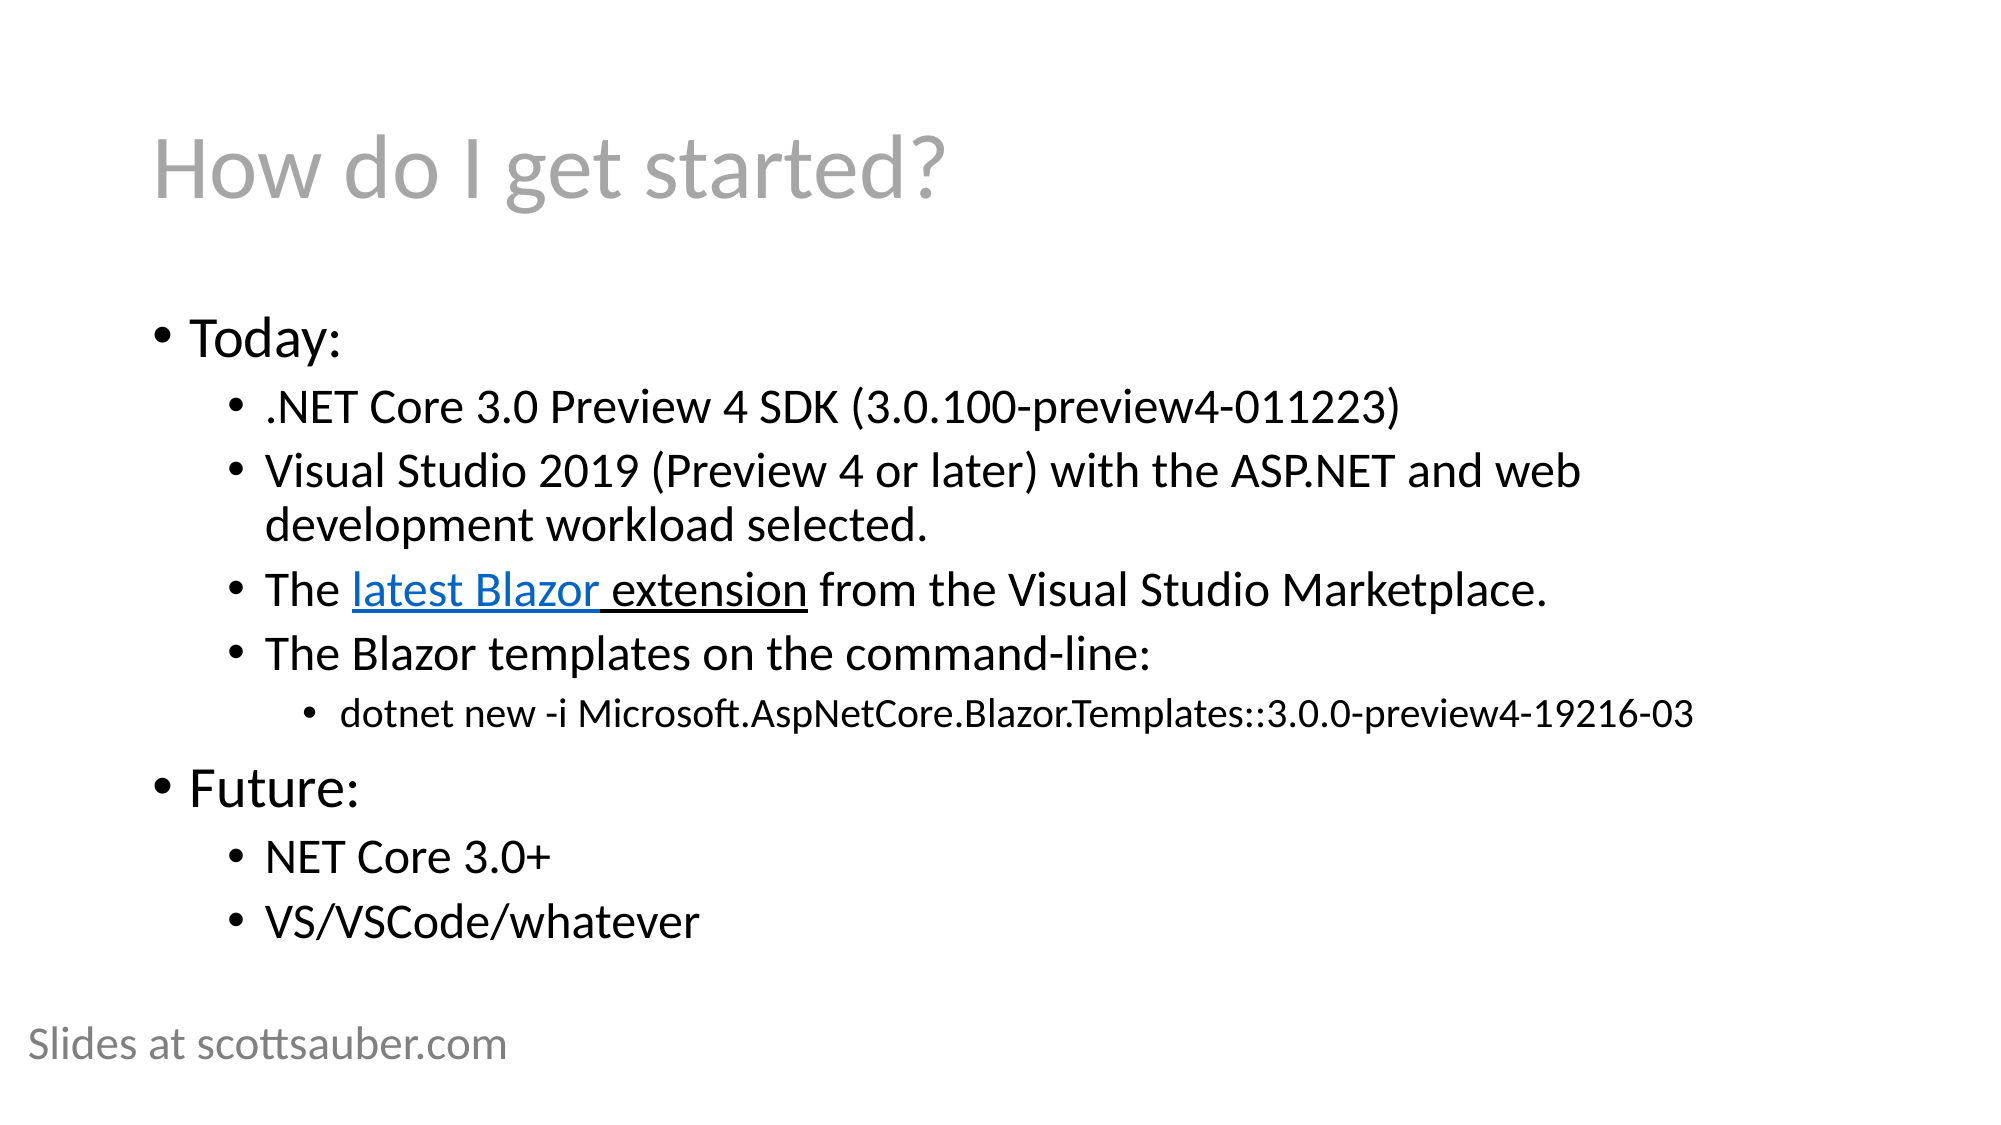

# How do I get started?
Today:
.NET Core 3.0 Preview 4 SDK (3.0.100-preview4-011223)
Visual Studio 2019 (Preview 4 or later) with the ASP.NET and web development workload selected.
The latest Blazor extension from the Visual Studio Marketplace.
The Blazor templates on the command-line:
dotnet new -i Microsoft.AspNetCore.Blazor.Templates::3.0.0-preview4-19216-03
Future:
NET Core 3.0+
VS/VSCode/whatever
Slides at scottsauber.com